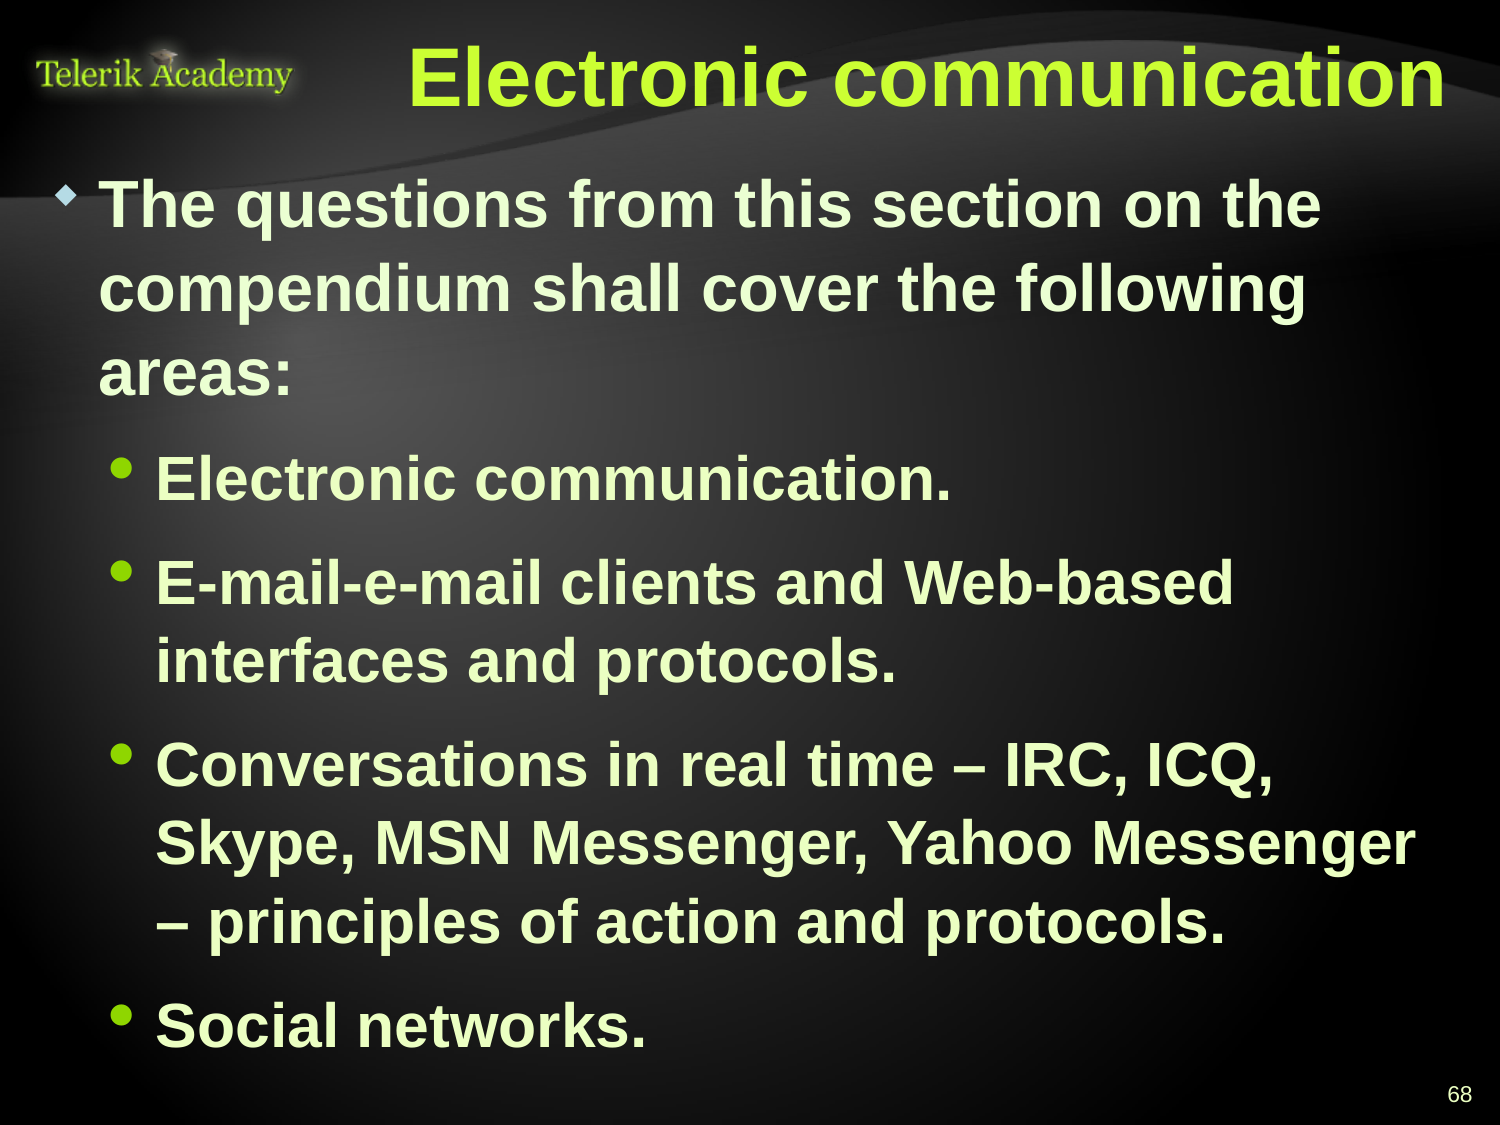

# Electronic communication
The questions from this section on the compendium shall cover the following areas:
Electronic communication.
E-mail-e-mail clients and Web-based interfaces and protocols.
Conversations in real time – IRC, ICQ, Skype, MSN Messenger, Yahoo Messenger – principles of action and protocols.
Social networks.
68